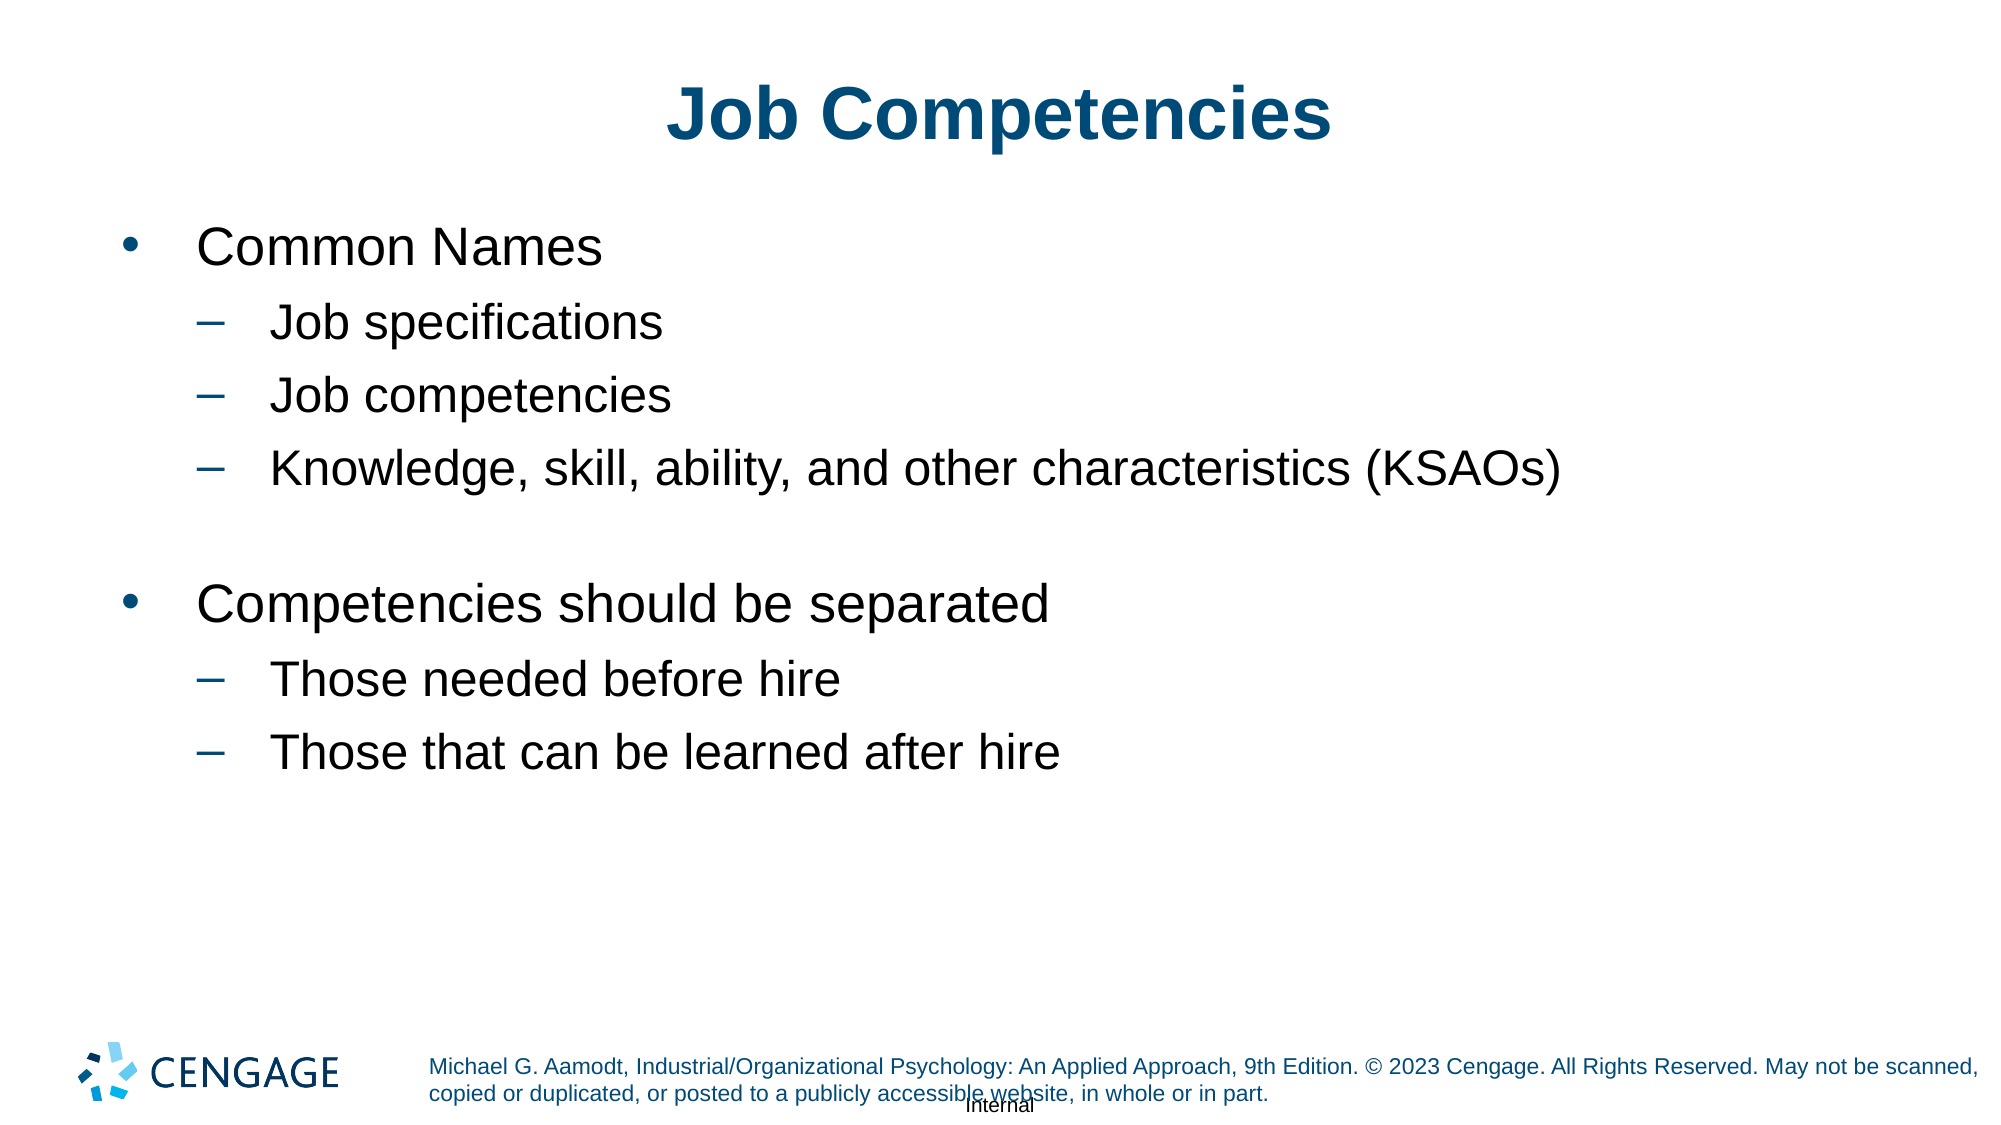

# Job Competencies
Common Names
Job specifications
Job competencies
Knowledge, skill, ability, and other characteristics (KSAOs)
Competencies should be separated
Those needed before hire
Those that can be learned after hire